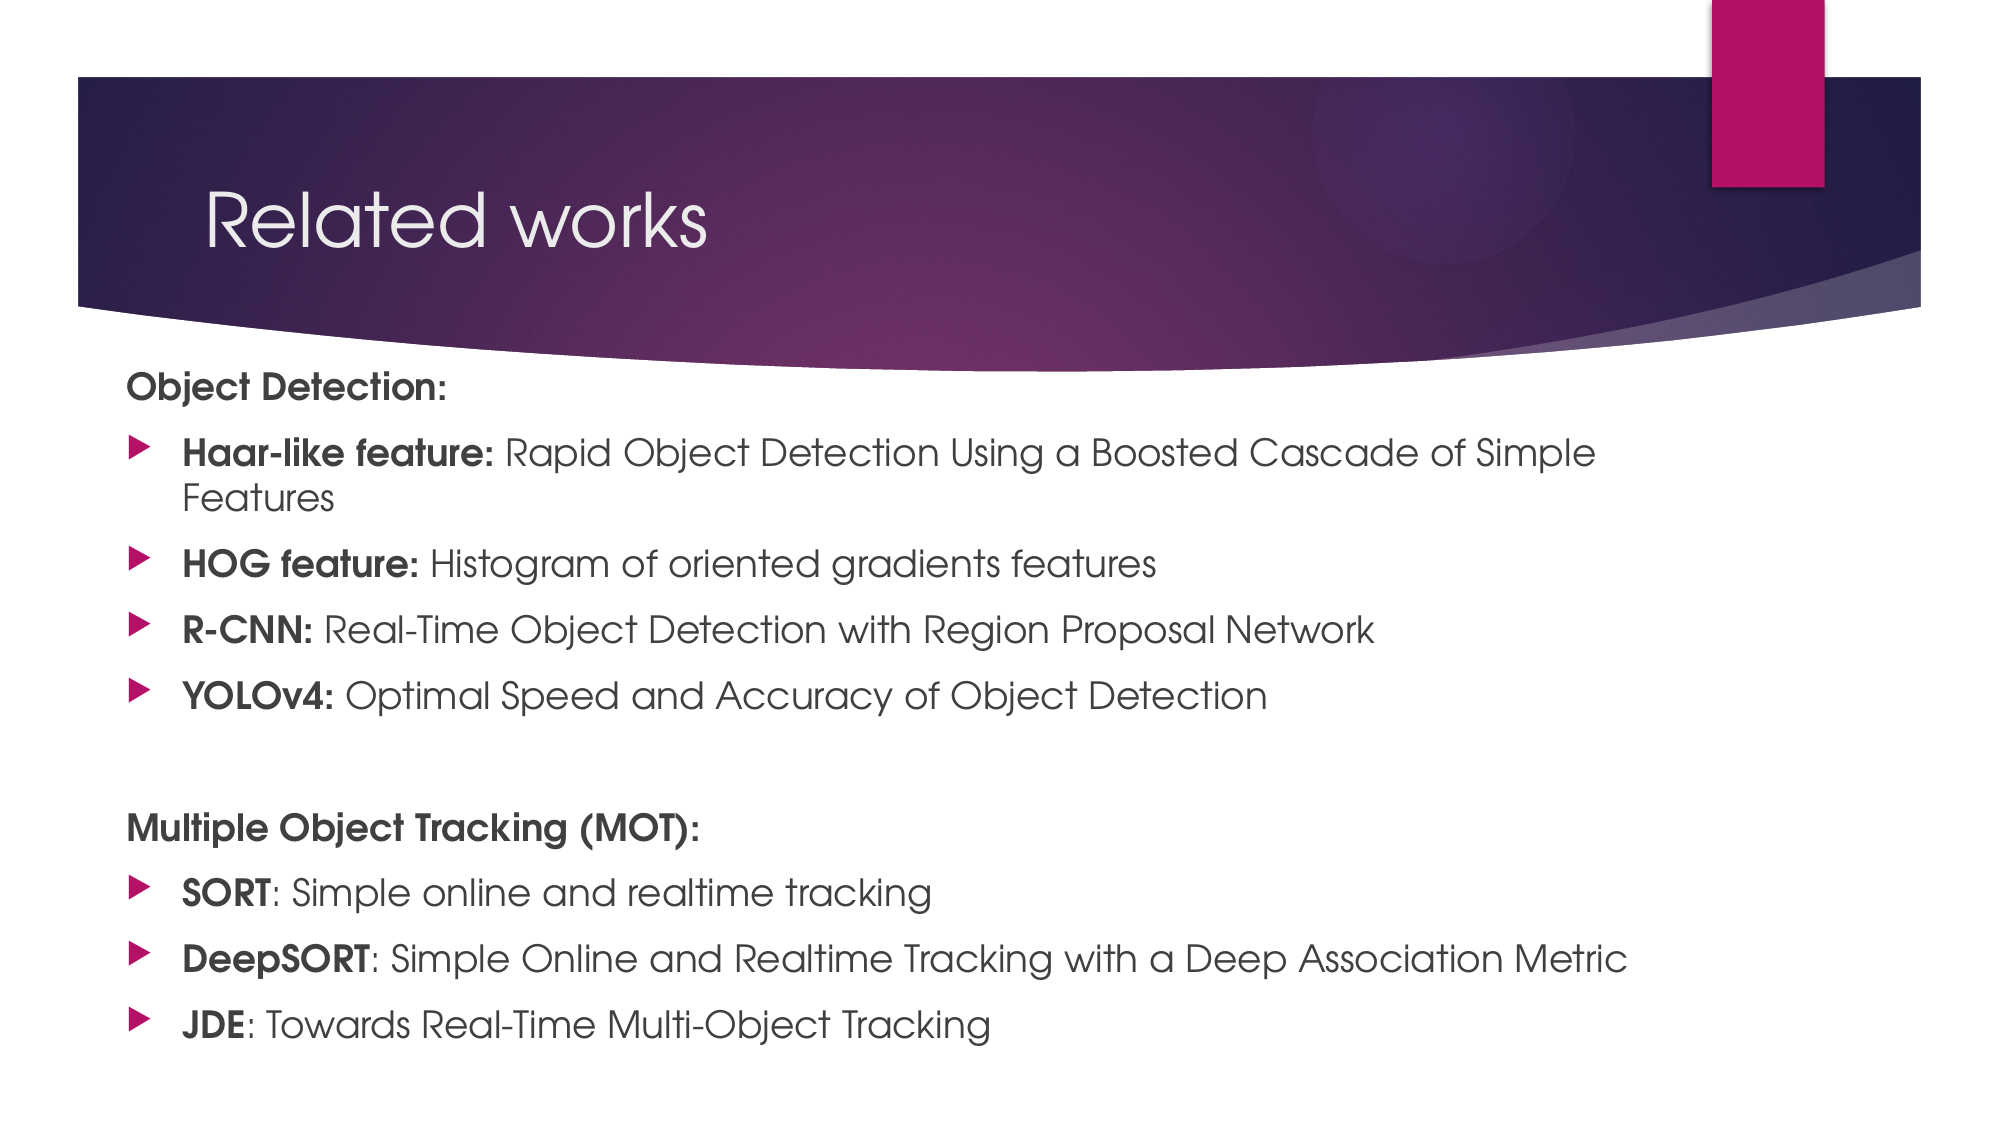

# Related works
Object Detection:
Haar-like feature: Rapid Object Detection Using a Boosted Cascade of Simple Features
HOG feature: Histogram of oriented gradients features
R-CNN: Real-Time Object Detection with Region Proposal Network
YOLOv4: Optimal Speed and Accuracy of Object Detection

Multiple Object Tracking (MOT):
SORT: Simple online and realtime tracking
DeepSORT: Simple Online and Realtime Tracking with a Deep Association Metric
JDE: Towards Real-Time Multi-Object Tracking